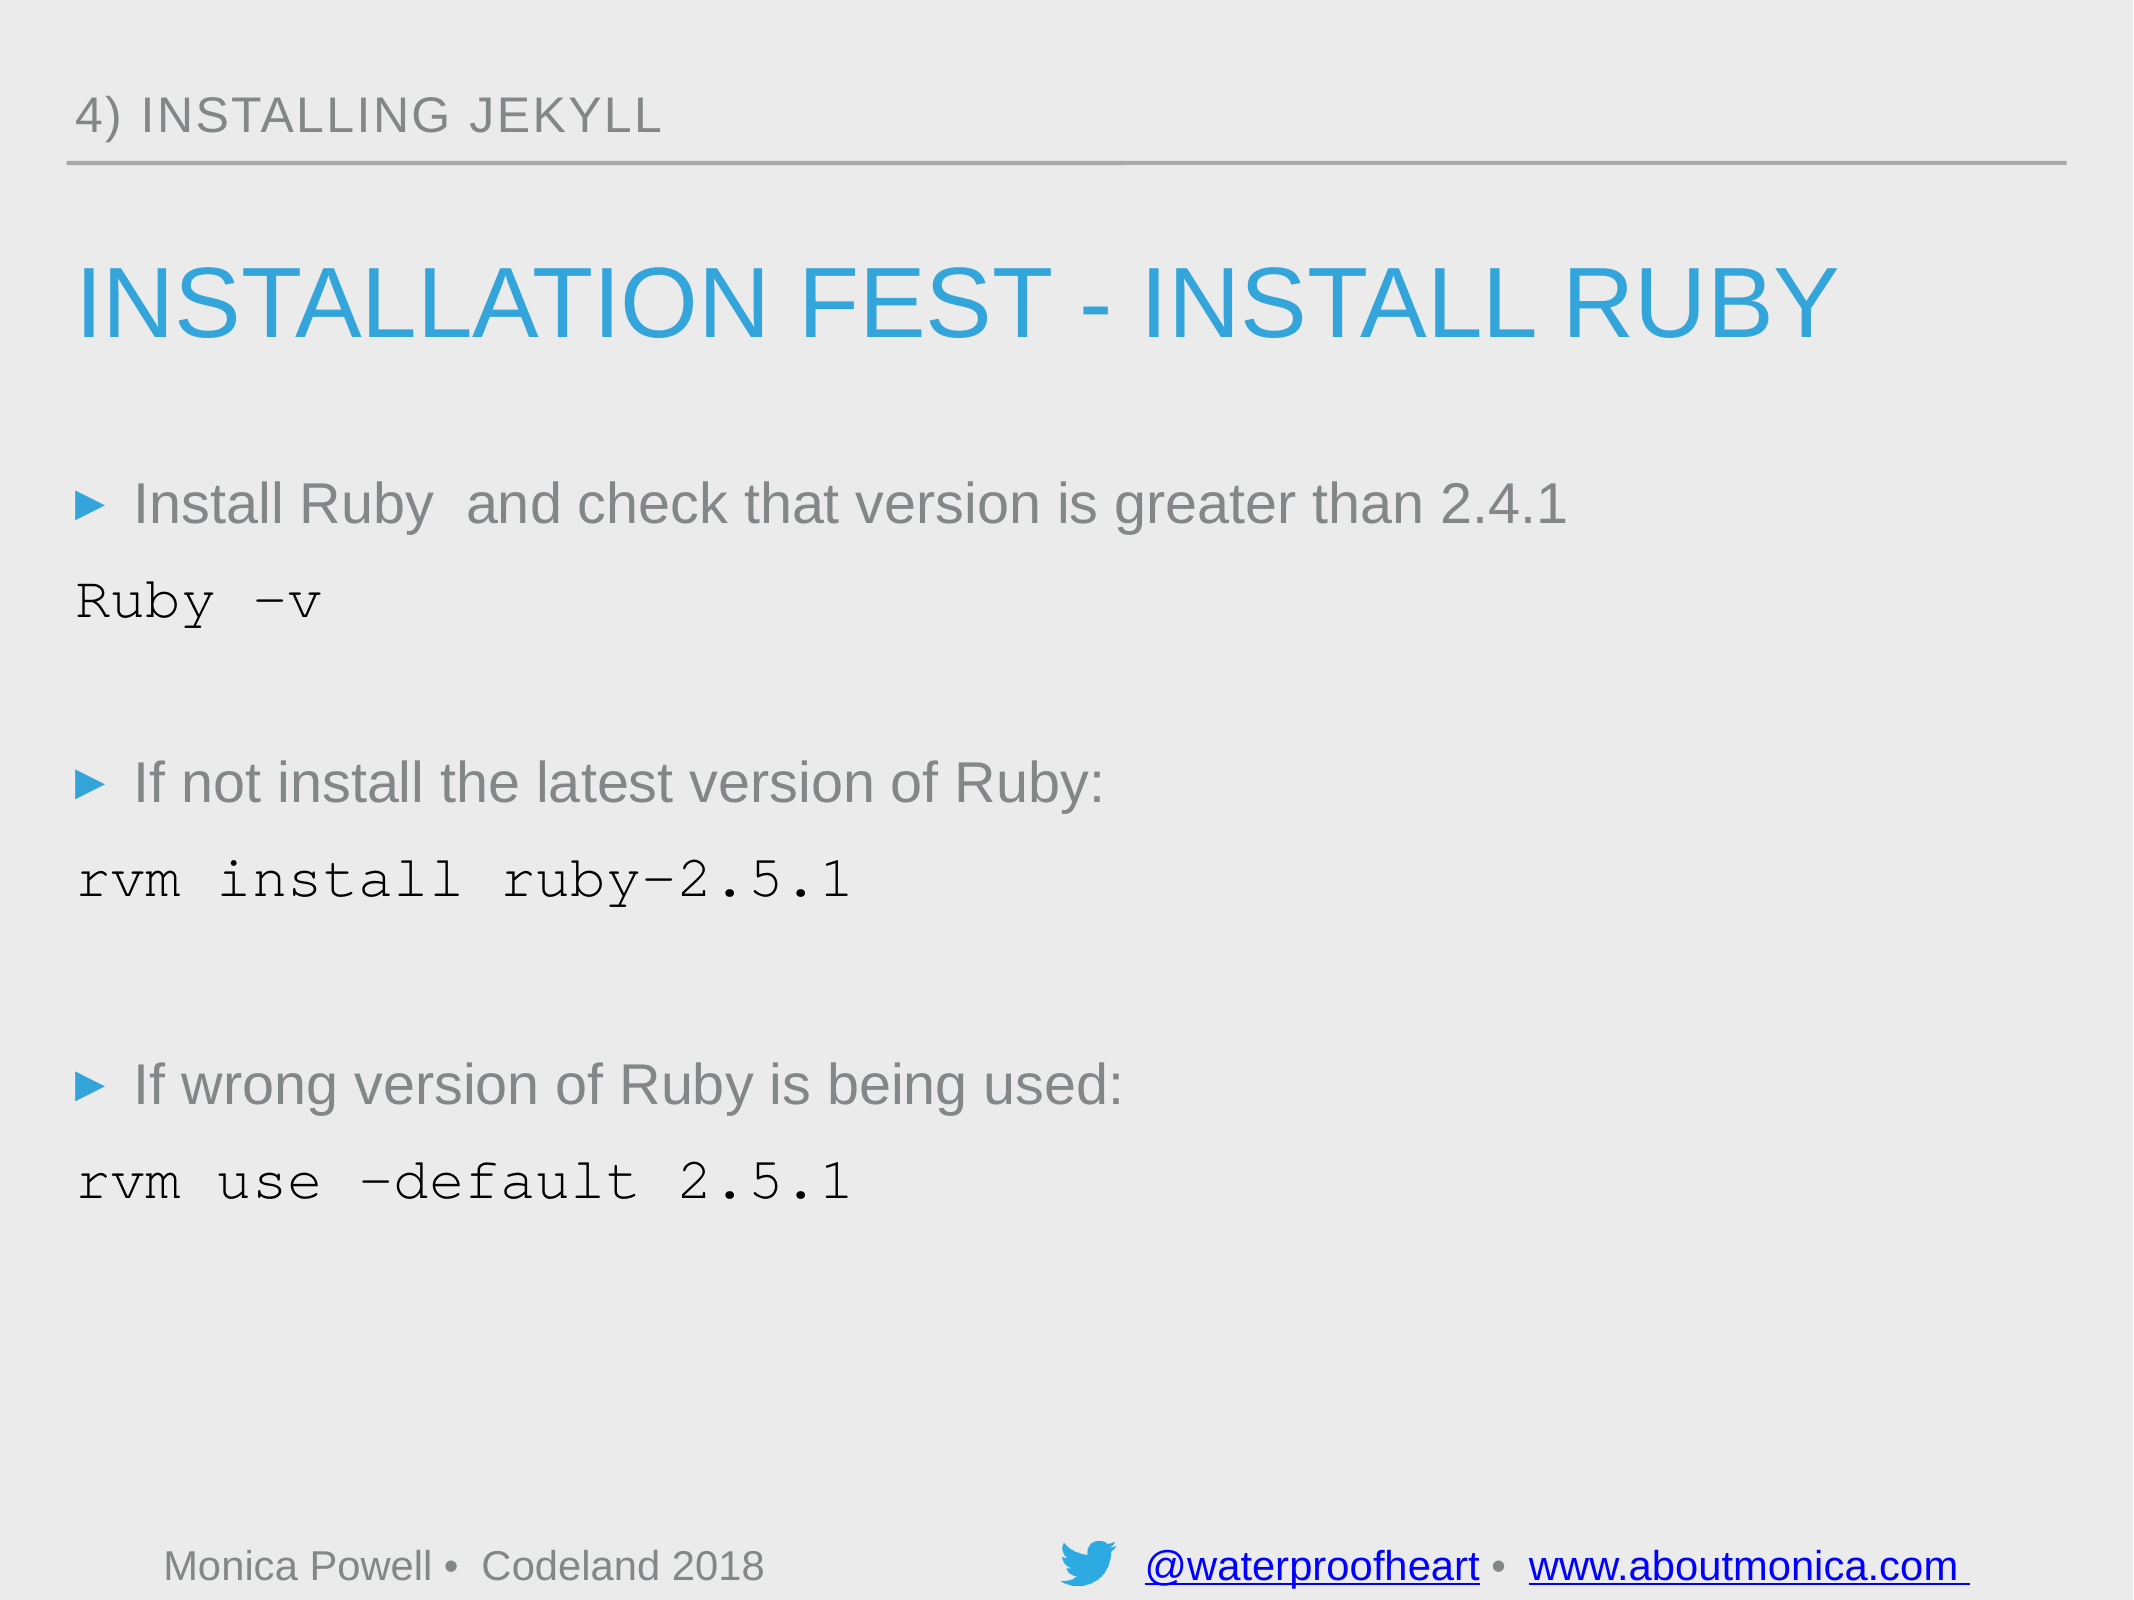

20
4) installing jekyll
# Installation fest - INSTALL RUBY
Install Ruby  and check that version is greater than 2.4.1
Ruby -v

If not install the latest version of Ruby:
rvm install ruby-2.5.1

If wrong version of Ruby is being used:
rvm use —default 2.5.1